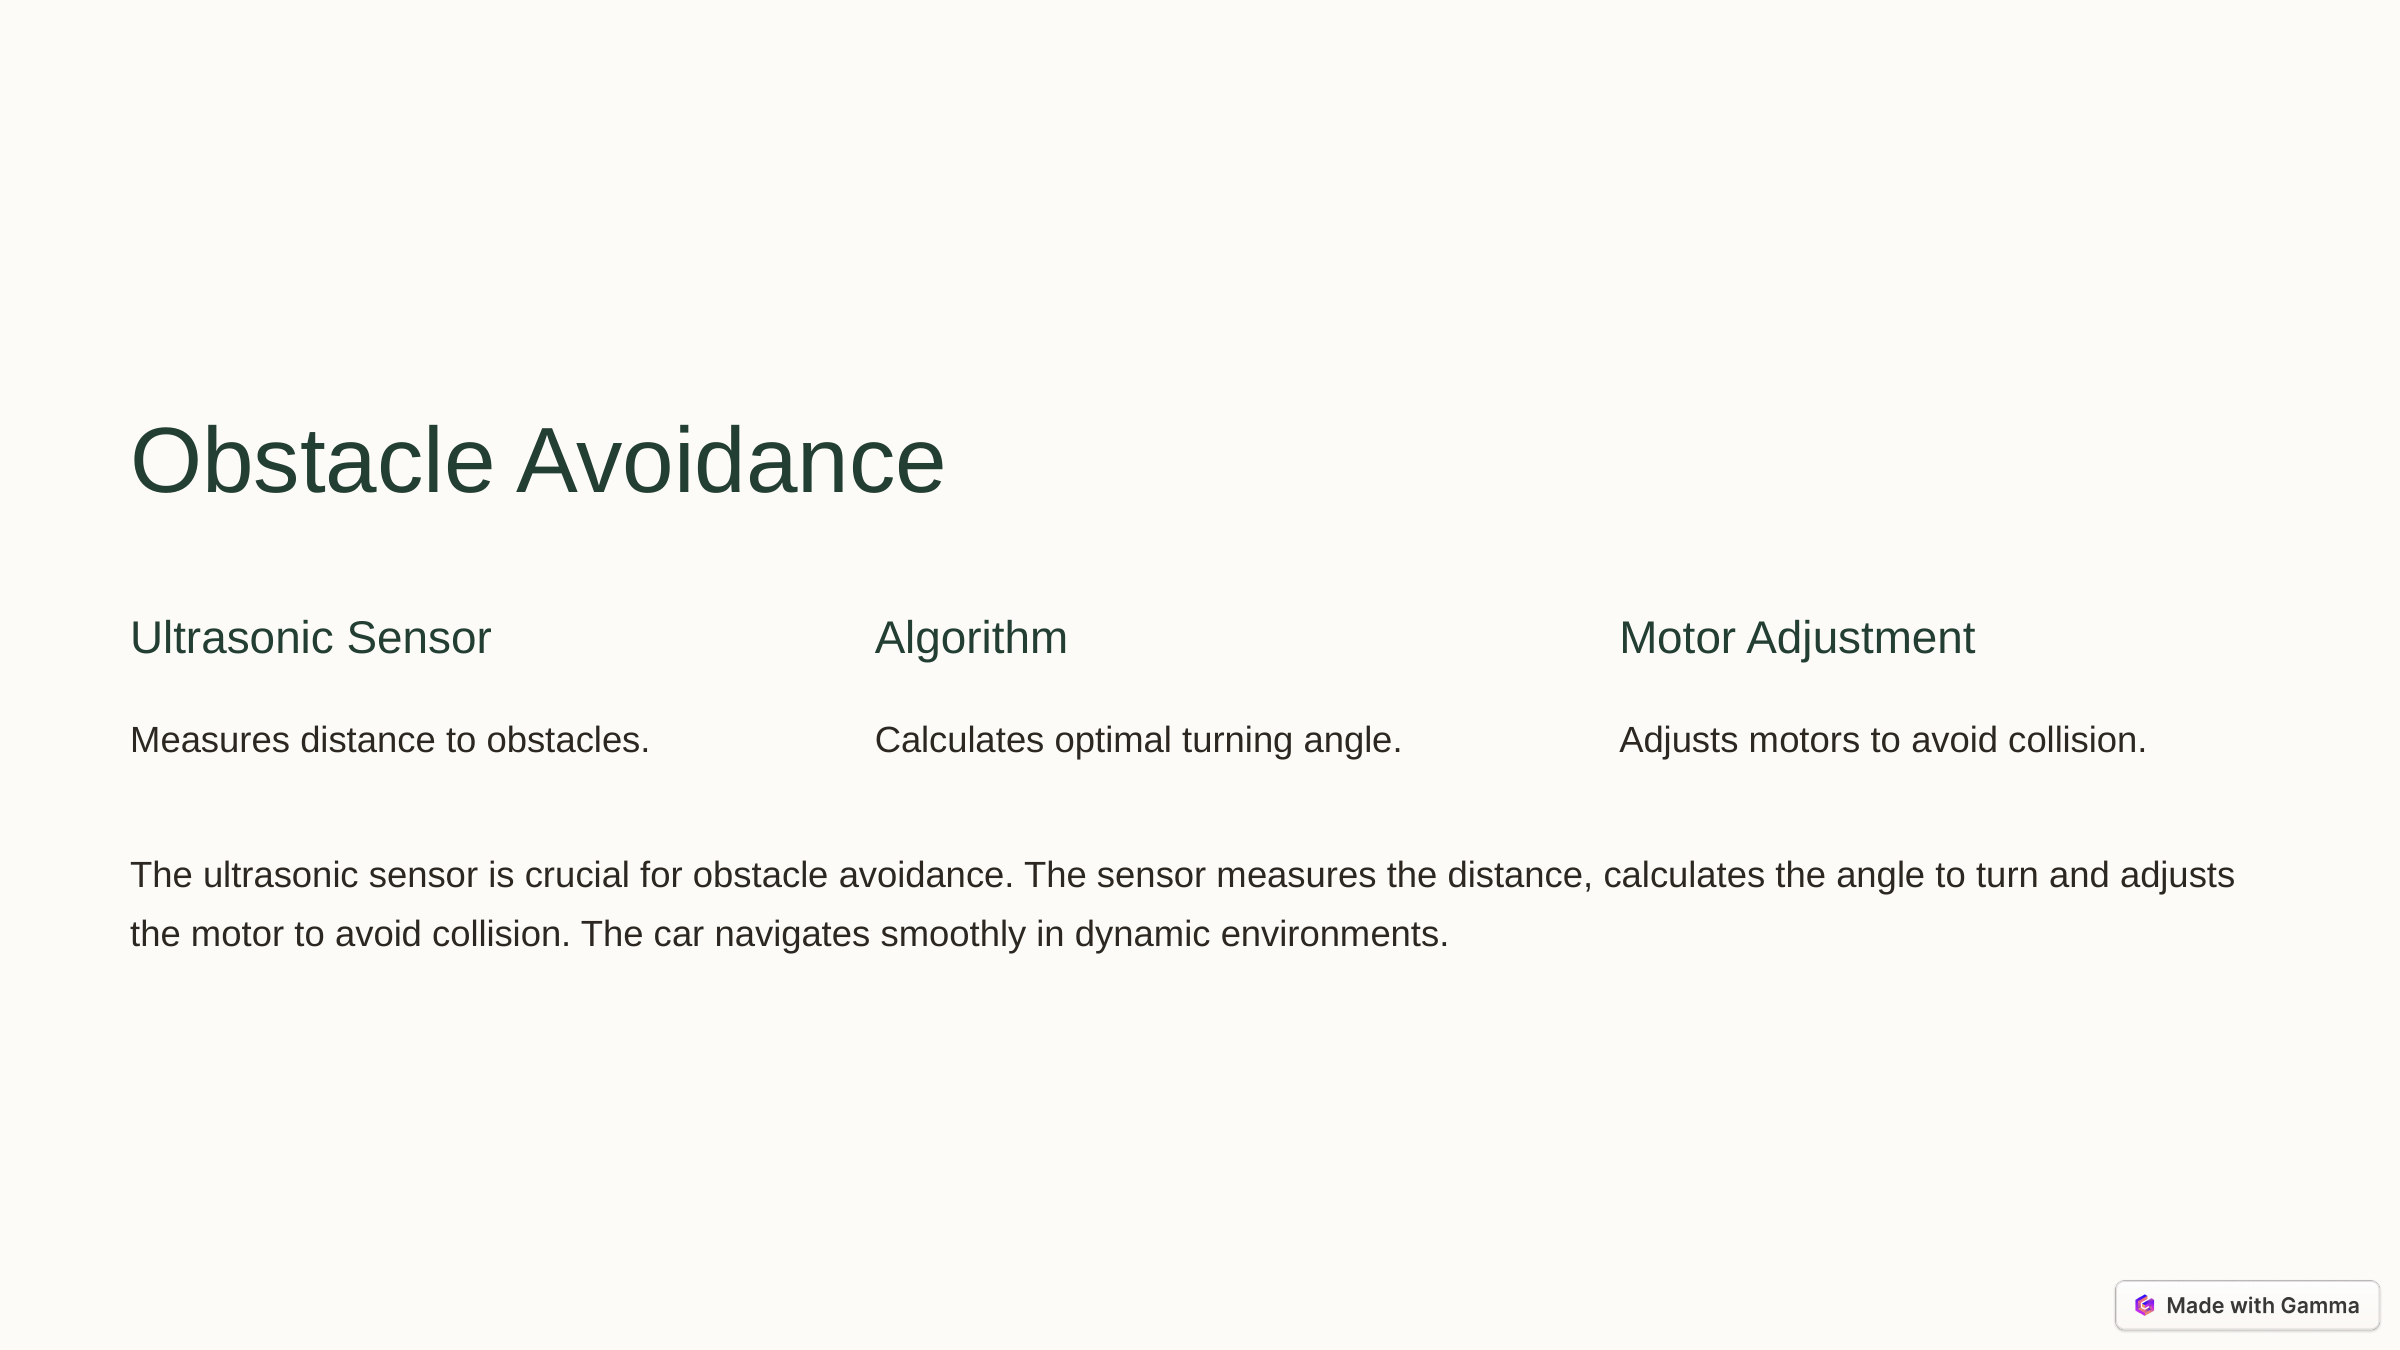

Obstacle Avoidance
Ultrasonic Sensor
Algorithm
Motor Adjustment
Measures distance to obstacles.
Calculates optimal turning angle.
Adjusts motors to avoid collision.
The ultrasonic sensor is crucial for obstacle avoidance. The sensor measures the distance, calculates the angle to turn and adjusts the motor to avoid collision. The car navigates smoothly in dynamic environments.